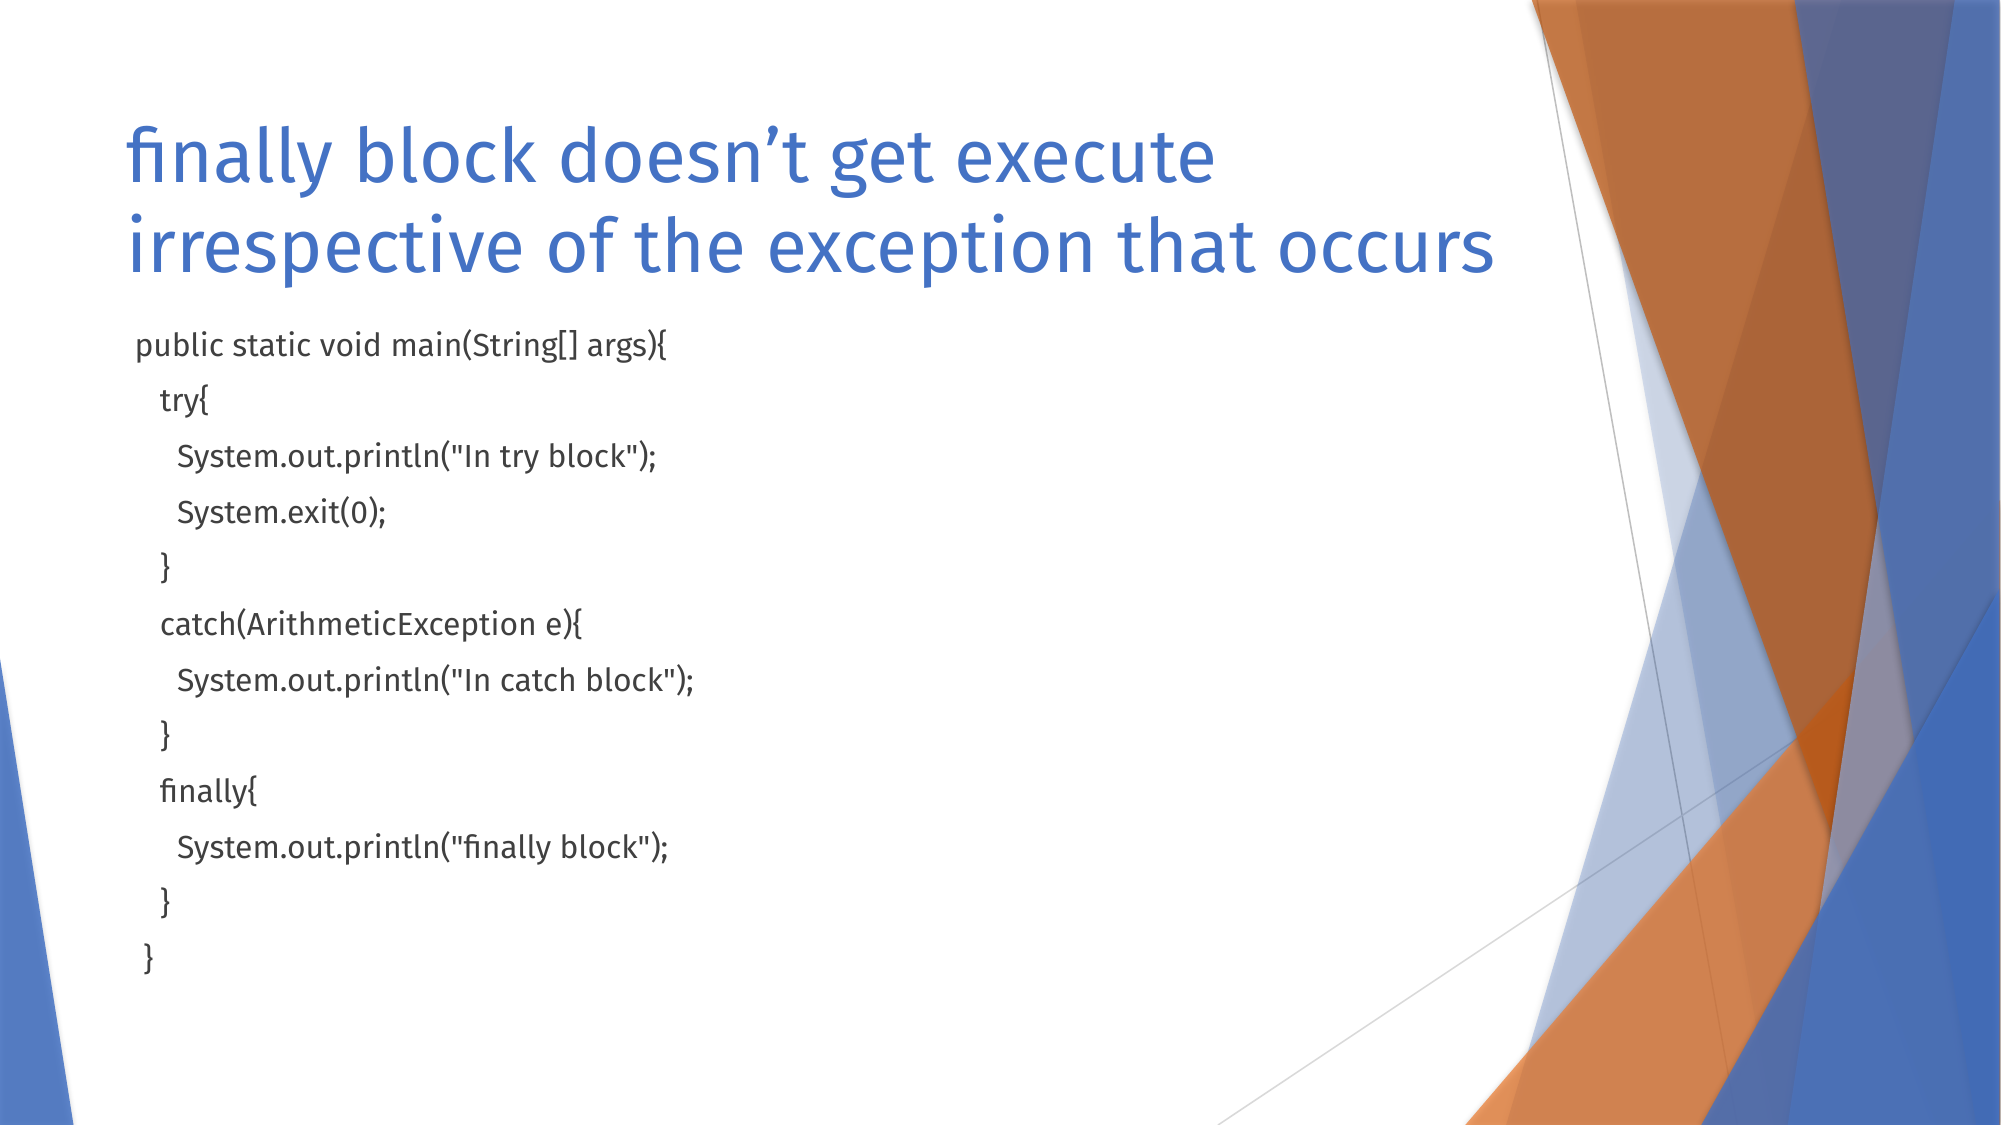

# finally block doesn’t get execute irrespective of the exception that occurs
 public static void main(String[] args){
    try{
      System.out.println("In try block");
      System.exit(0);
    }
    catch(ArithmeticException e){
      System.out.println("In catch block");
    }
    finally{
      System.out.println("finally block");
    }
  }